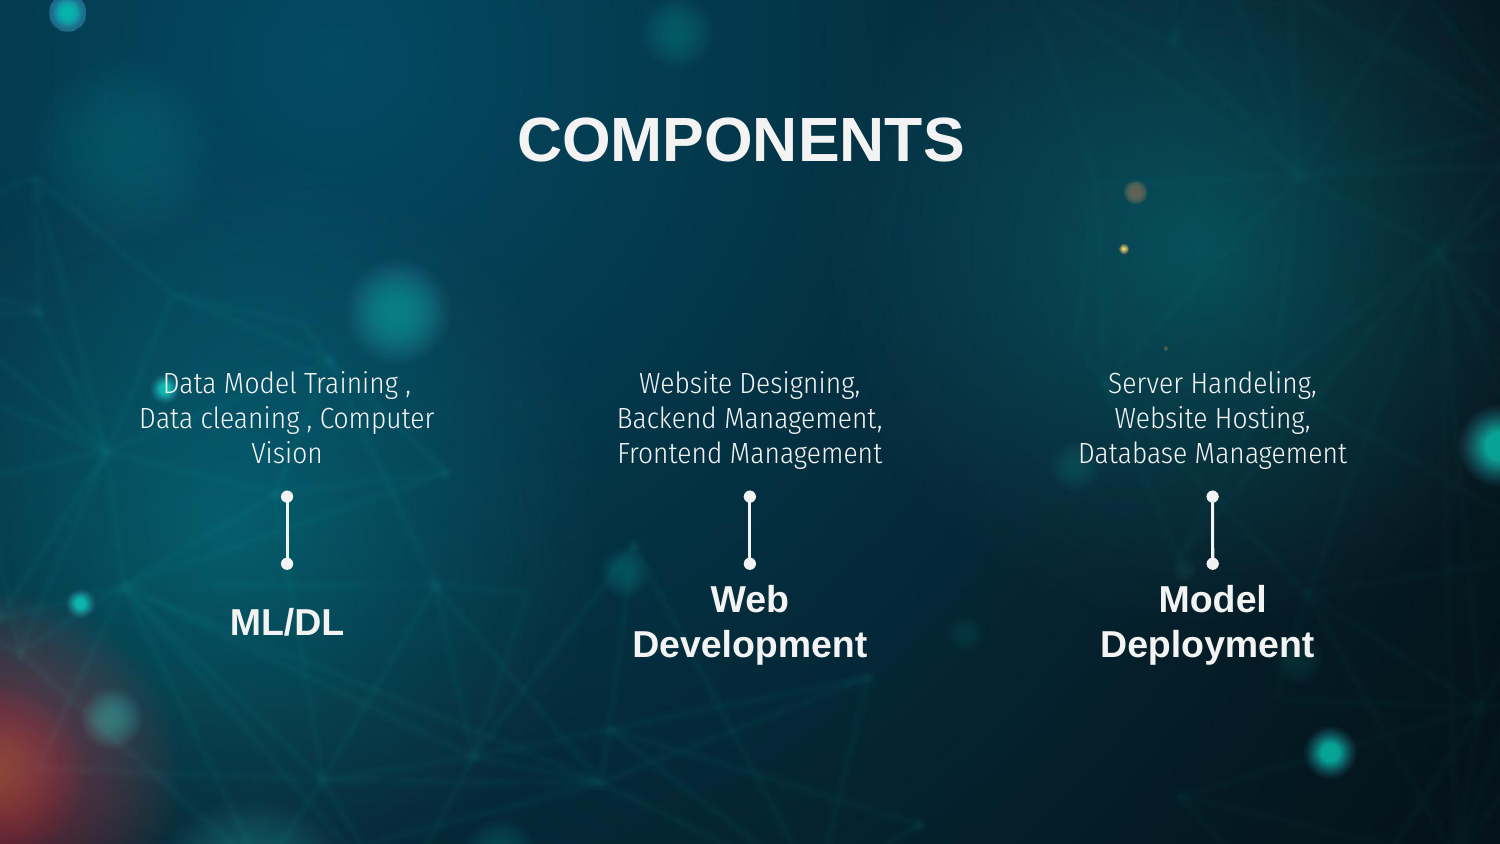

COMPONENTS
Data Model Training , Data cleaning , Computer Vision
Website Designing, Backend Management, Frontend Management
Server Handeling, Website Hosting, Database Management
# ML/DL
Web Development
Model Deployment